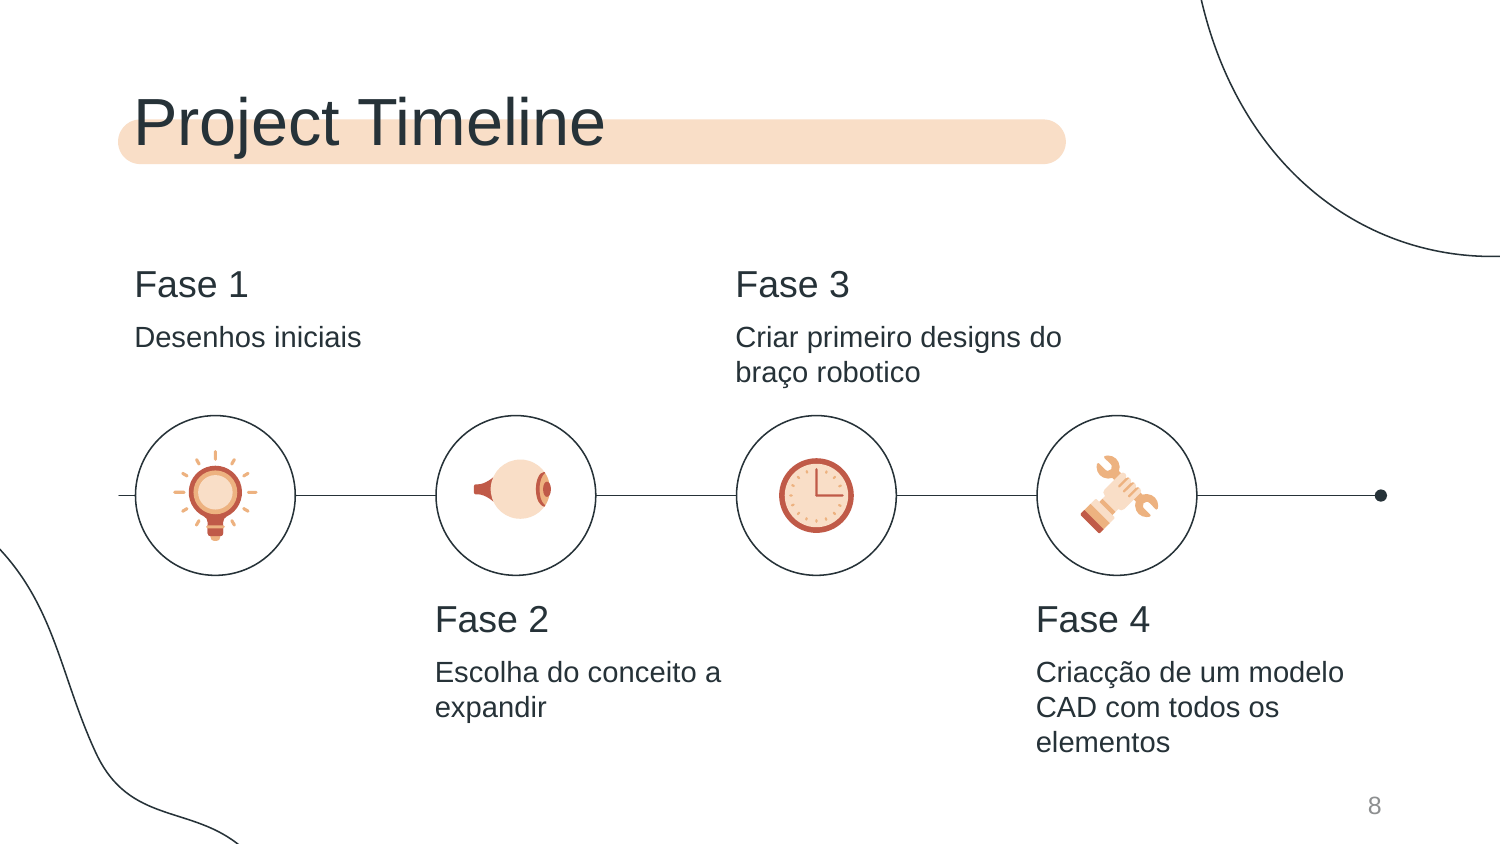

# Project Timeline
Fase 1
Fase 3
Desenhos iniciais
Criar primeiro designs do braço robotico

Fase 2
Fase 4
Escolha do conceito a expandir
Criacção de um modelo CAD com todos os elementos
8